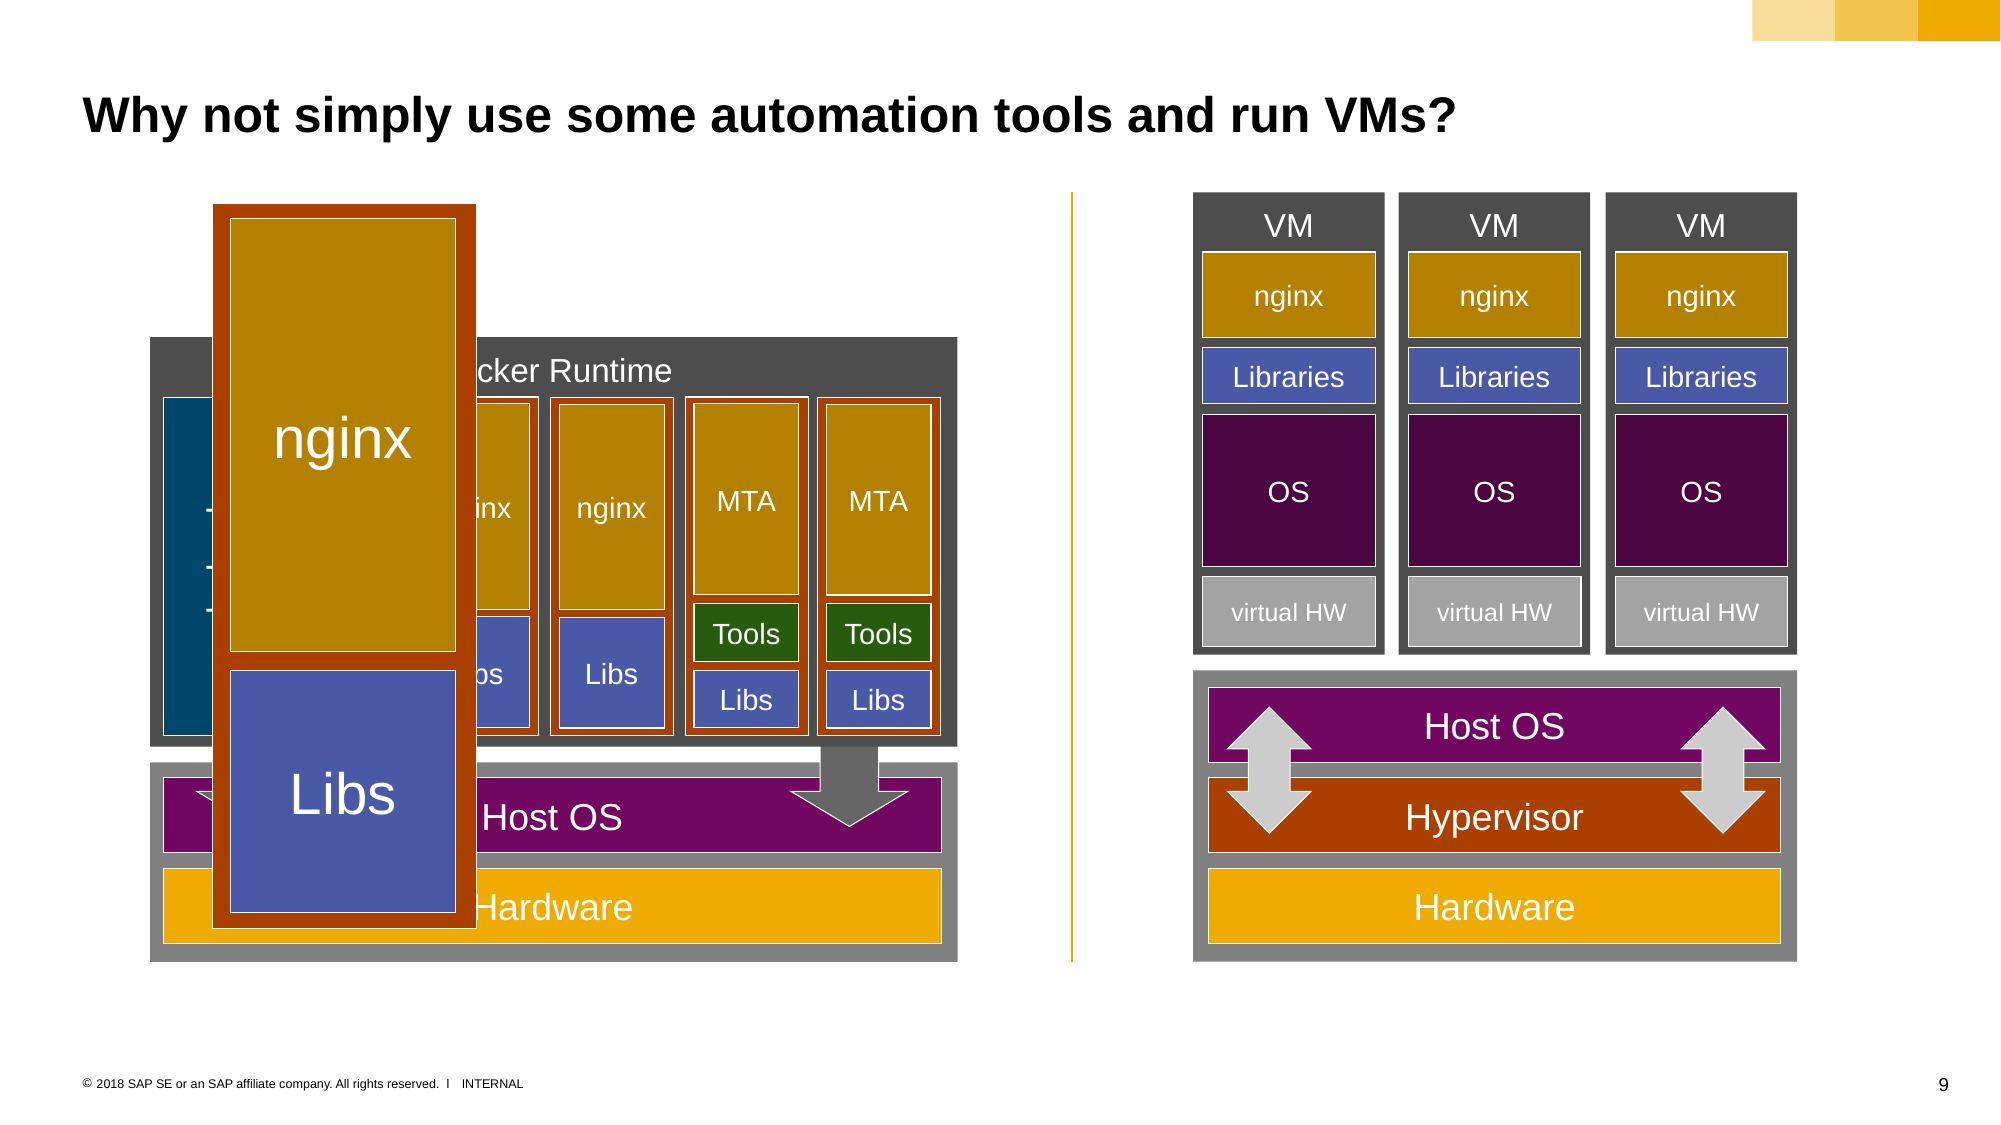

# Why not simply use some automation tools and run VMs?
VM
VM
nginx
Libraries
OS
virtual HW
VM
nginx
Libraries
OS
virtual HW

nginx
Libs
nginx
Docker Runtime
dockerd
Libraries

nginx
Libs

nginx
Libs

MTA
Tools
Libs

nginx
Libs

MTA
Tools
Libs
OS
virtual HW

Host OS

Host OS
Hypervisor
Hardware
Hardware